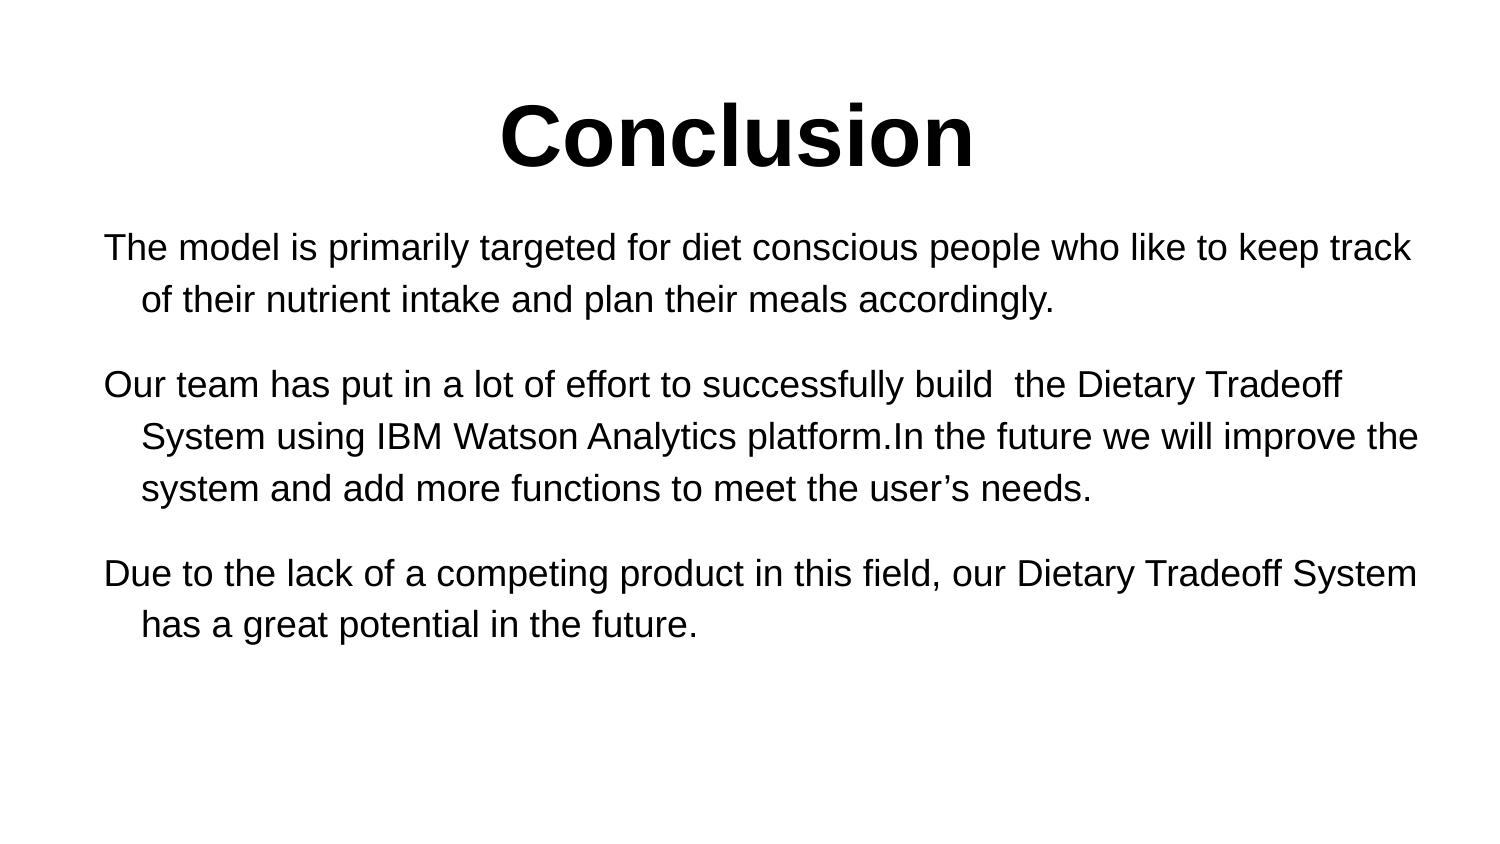

# Conclusion
The model is primarily targeted for diet conscious people who like to keep track of their nutrient intake and plan their meals accordingly.
Our team has put in a lot of effort to successfully build  the Dietary Tradeoff System using IBM Watson Analytics platform.In the future we will improve the system and add more functions to meet the user’s needs.
Due to the lack of a competing product in this field, our Dietary Tradeoff System has a great potential in the future.